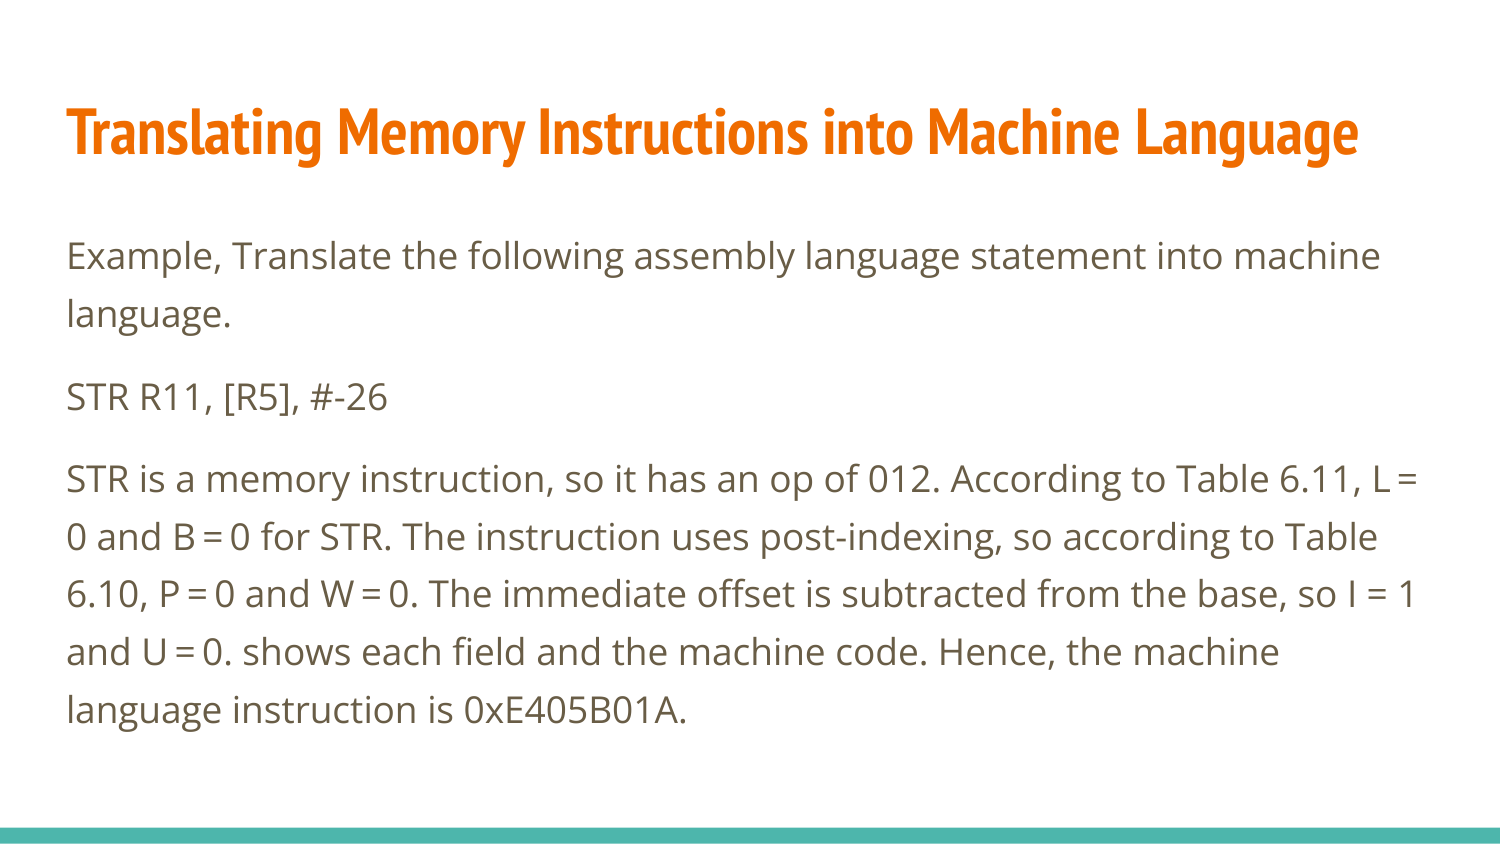

# Translating Memory Instructions into Machine Language
Example, Translate the following assembly language statement into machine language.
STR R11, [R5], #-26
STR is a memory instruction, so it has an op of 012. According to Table 6.11, L = 0 and B = 0 for STR. The instruction uses post-indexing, so according to Table 6.10, P = 0 and W = 0. The immediate offset is subtracted from the base, so I = 1  and U = 0. shows each field and the machine code. Hence, the machine language instruction is 0xE405B01A.